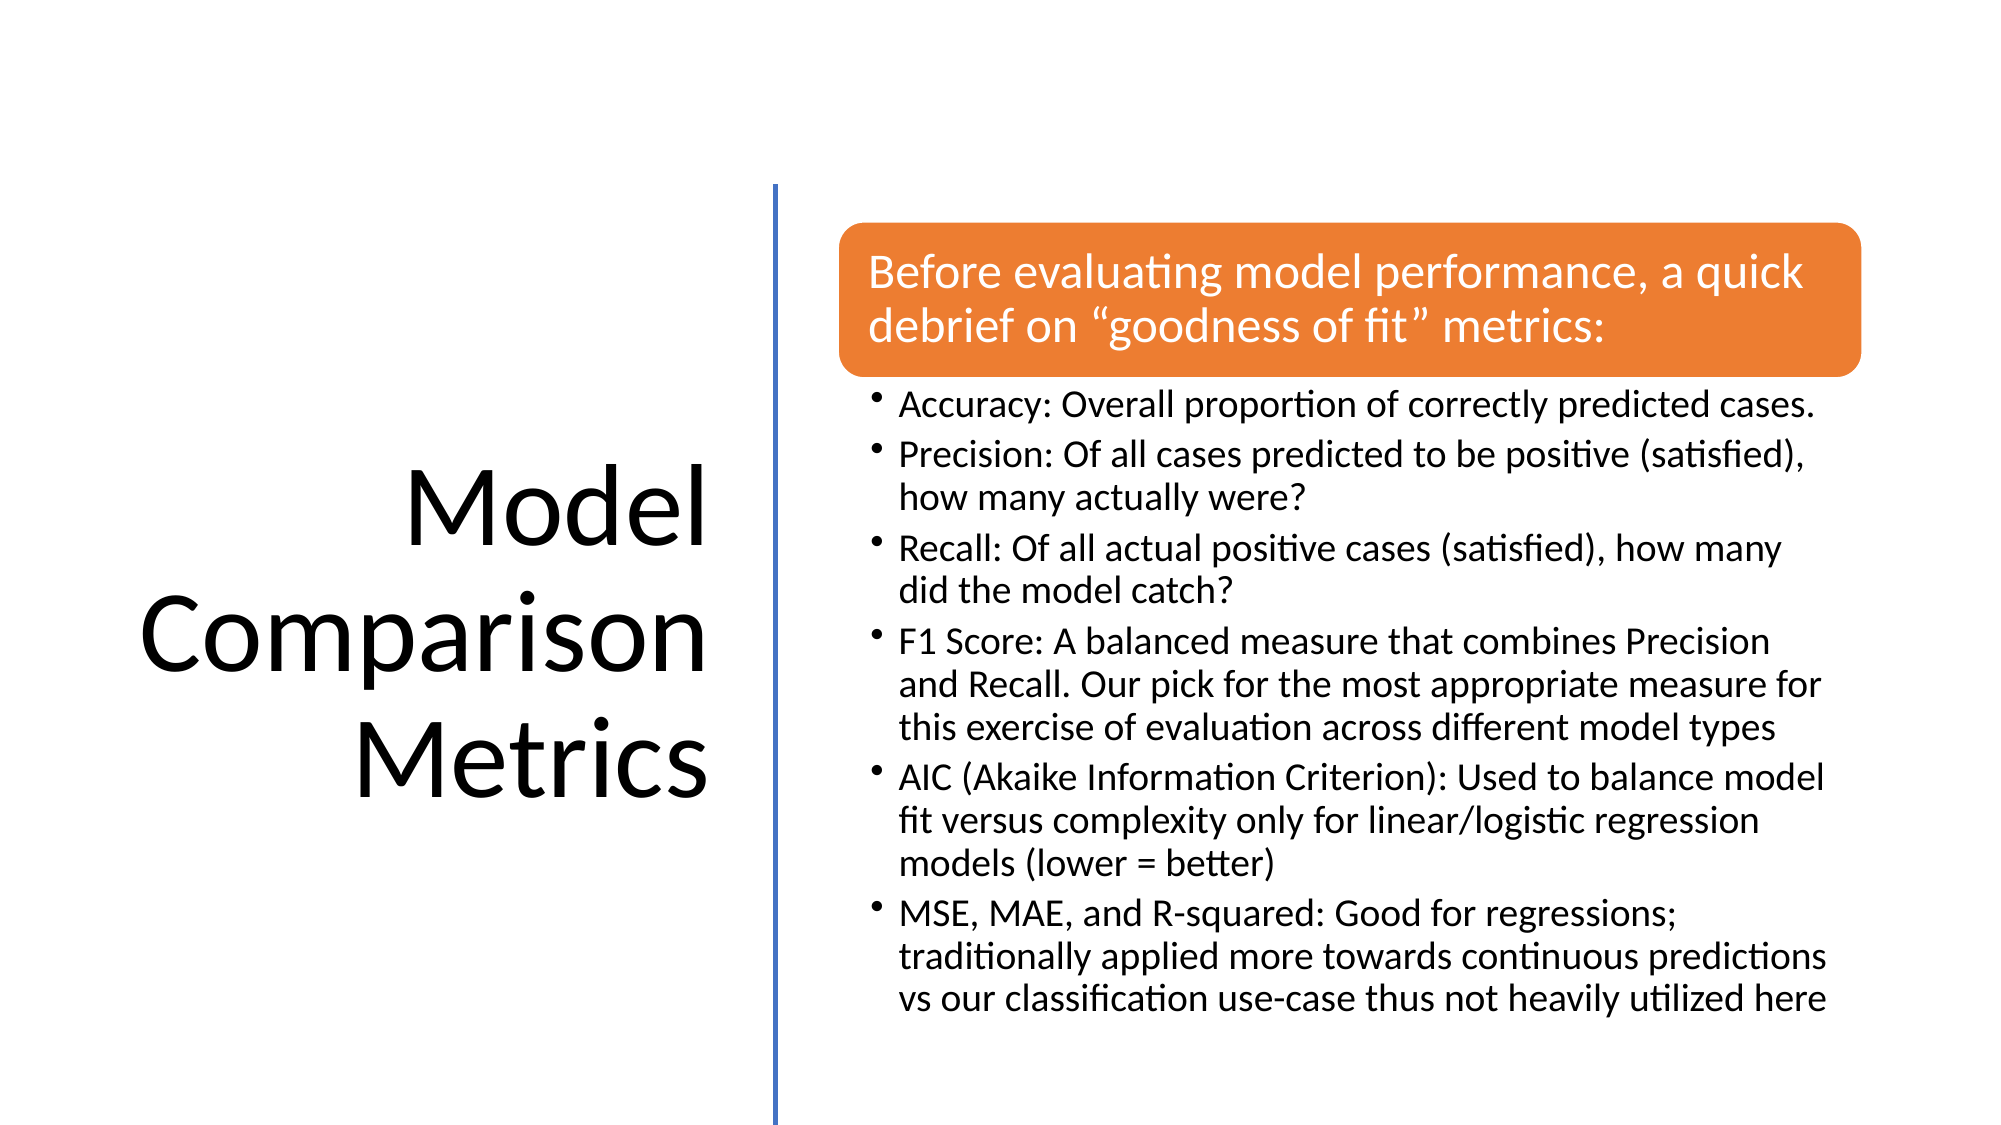

# Model Comparison Metrics
Before evaluating model performance, a quick debrief on “goodness of fit” metrics:
Accuracy: Overall proportion of correctly predicted cases.
Precision: Of all cases predicted to be positive (satisfied), how many actually were?
Recall: Of all actual positive cases (satisfied), how many did the model catch?
F1 Score: A balanced measure that combines Precision and Recall. Our pick for the most appropriate measure for this exercise of evaluation across different model types
AIC (Akaike Information Criterion): Used to balance model fit versus complexity only for linear/logistic regression models (lower = better)
MSE, MAE, and R-squared: Good for regressions; traditionally applied more towards continuous predictions vs our classification use-case thus not heavily utilized here